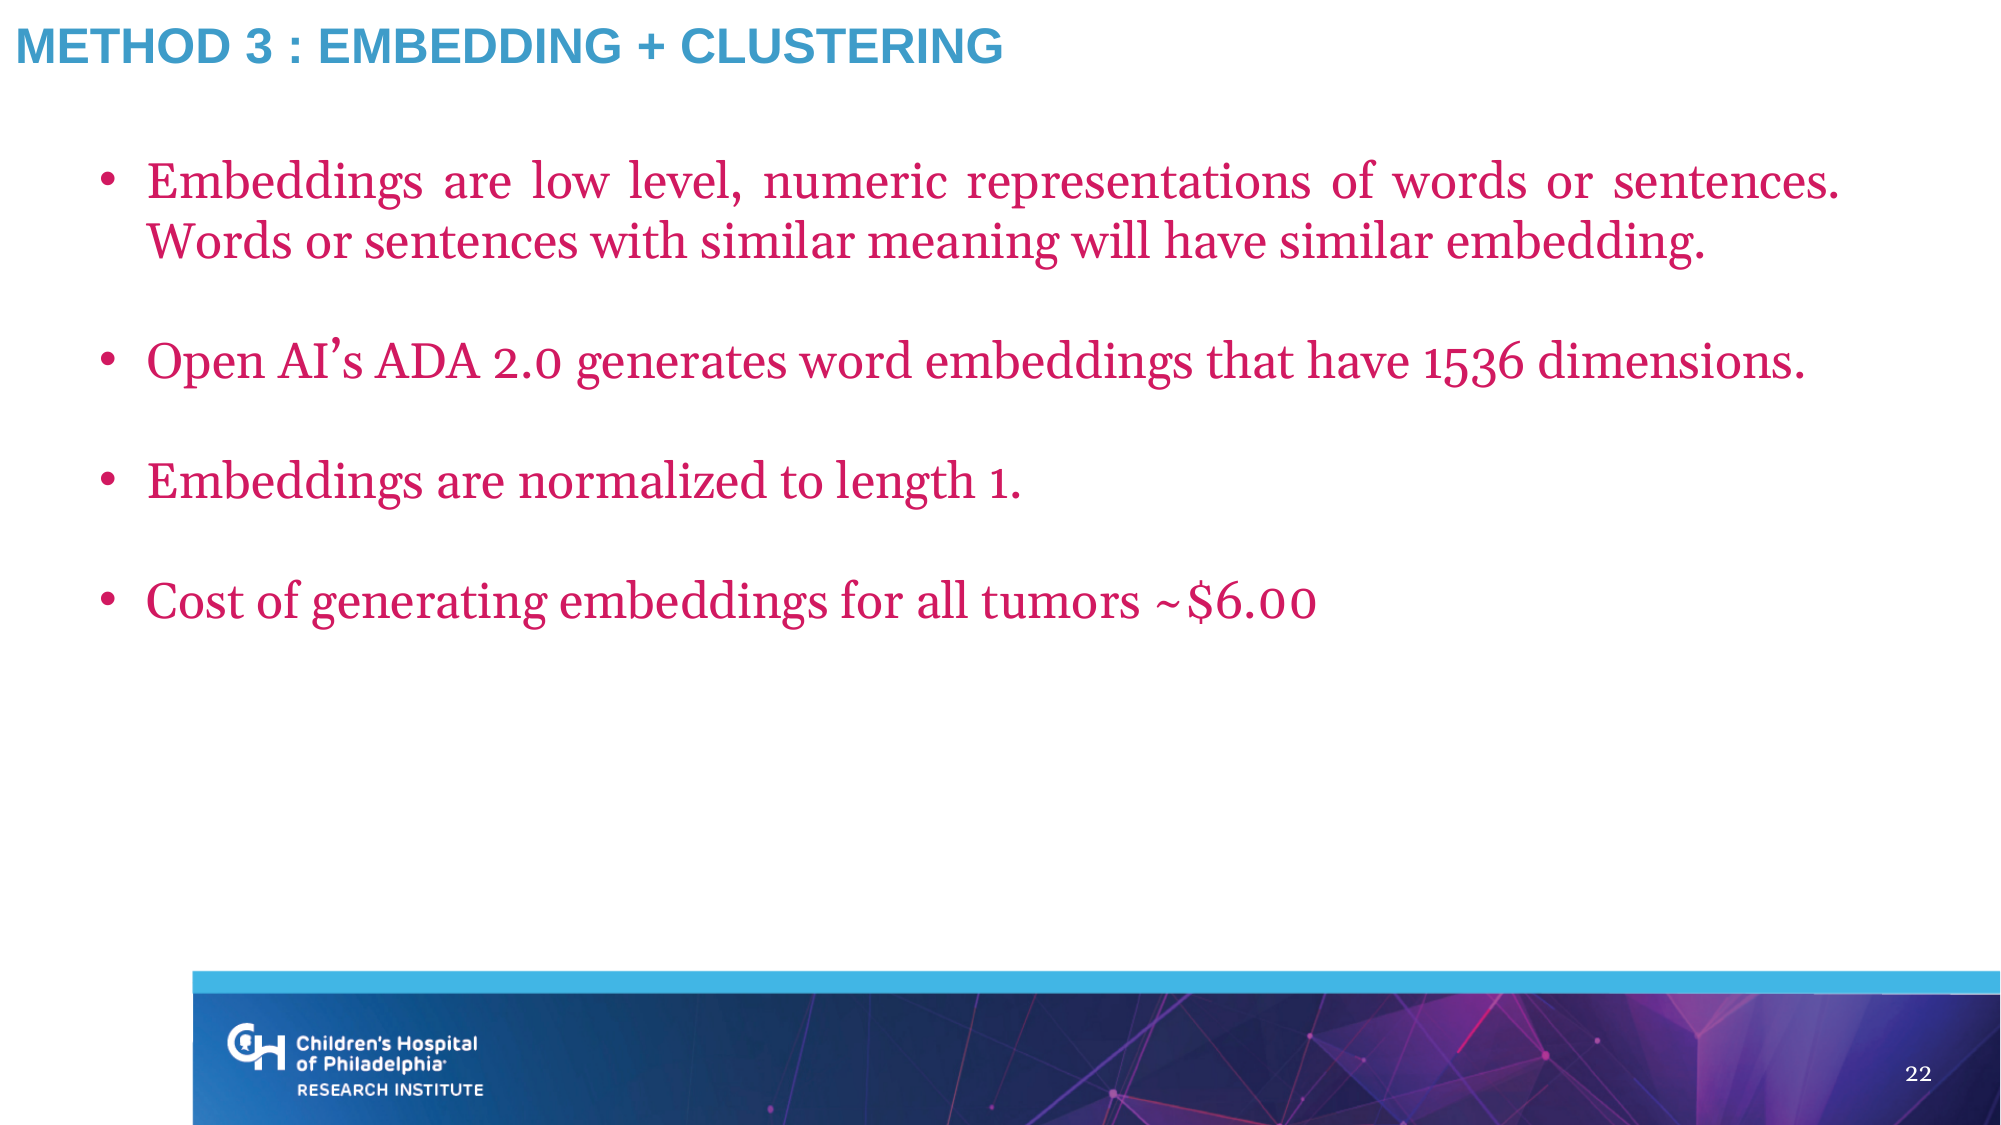

# Method 3 : Embedding + Clustering
Embeddings are low level, numeric representations of words or sentences. Words or sentences with similar meaning will have similar embedding.

Open AI’s ADA 2.0 generates word embeddings that have 1536 dimensions.

Embeddings are normalized to length 1.

Cost of generating embeddings for all tumors ~$6.00

22